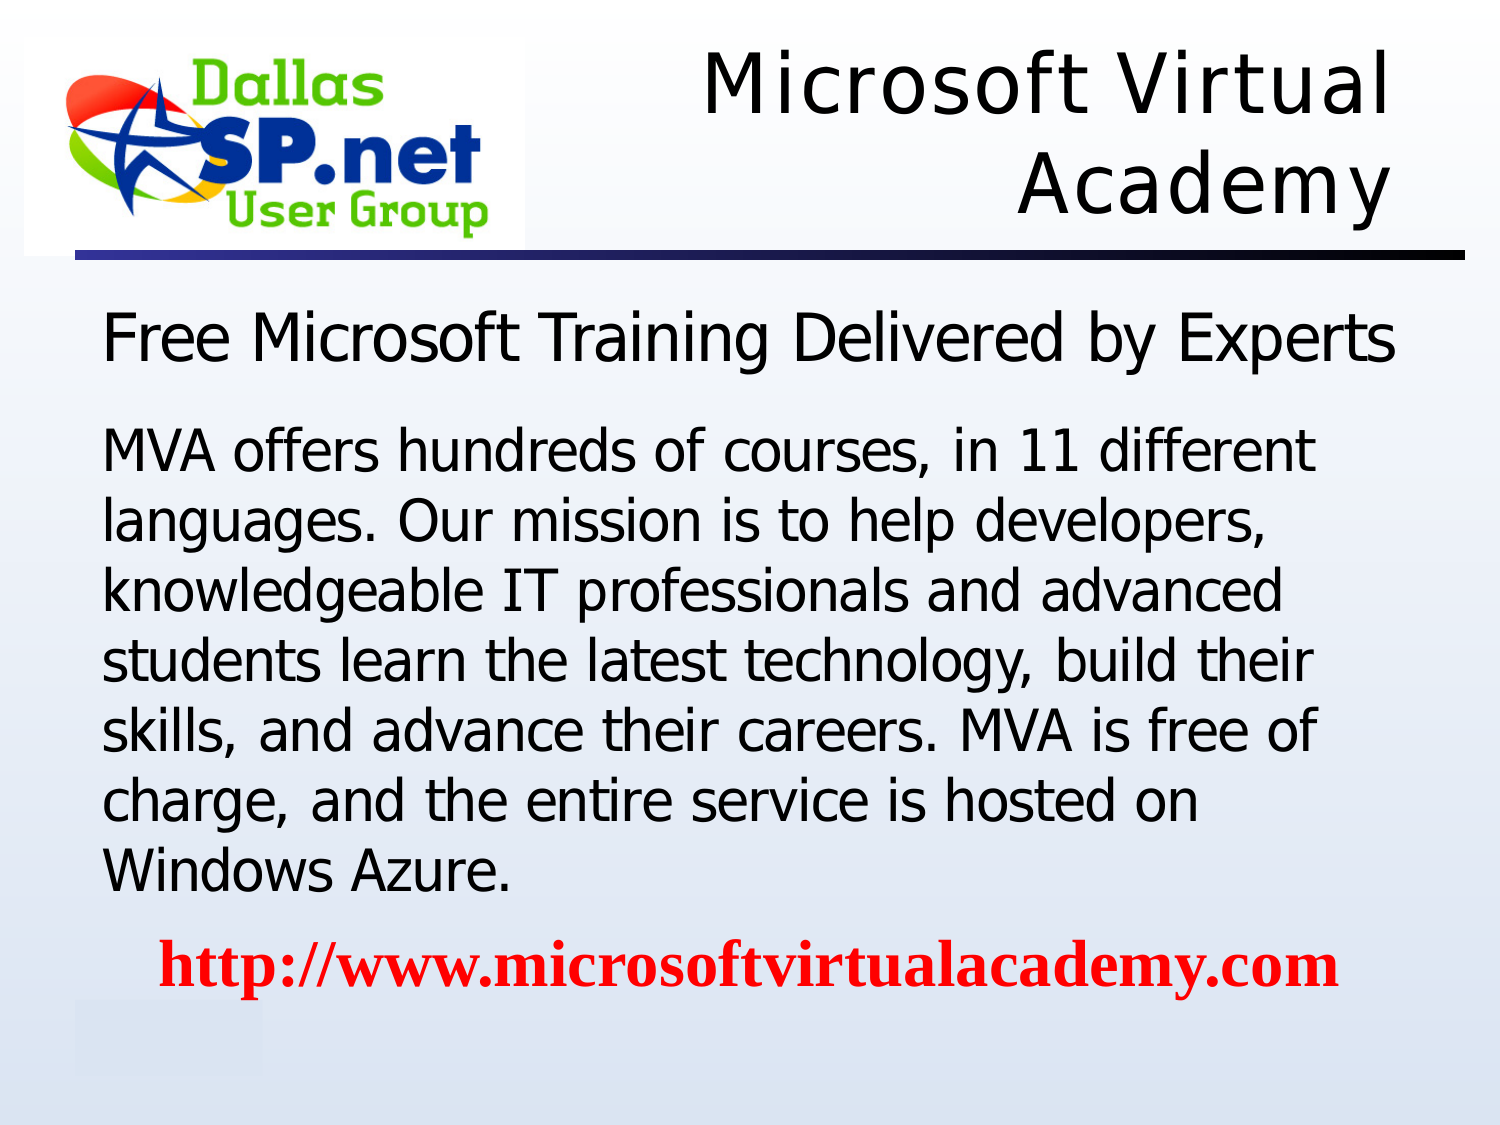

# Microsoft Virtual Academy
Free Microsoft Training Delivered by Experts

MVA offers hundreds of courses, in 11 different languages. Our mission is to help developers, knowledgeable IT professionals and advanced students learn the latest technology, build their skills, and advance their careers. MVA is free of charge, and the entire service is hosted on Windows Azure.
http://www.microsoftvirtualacademy.com